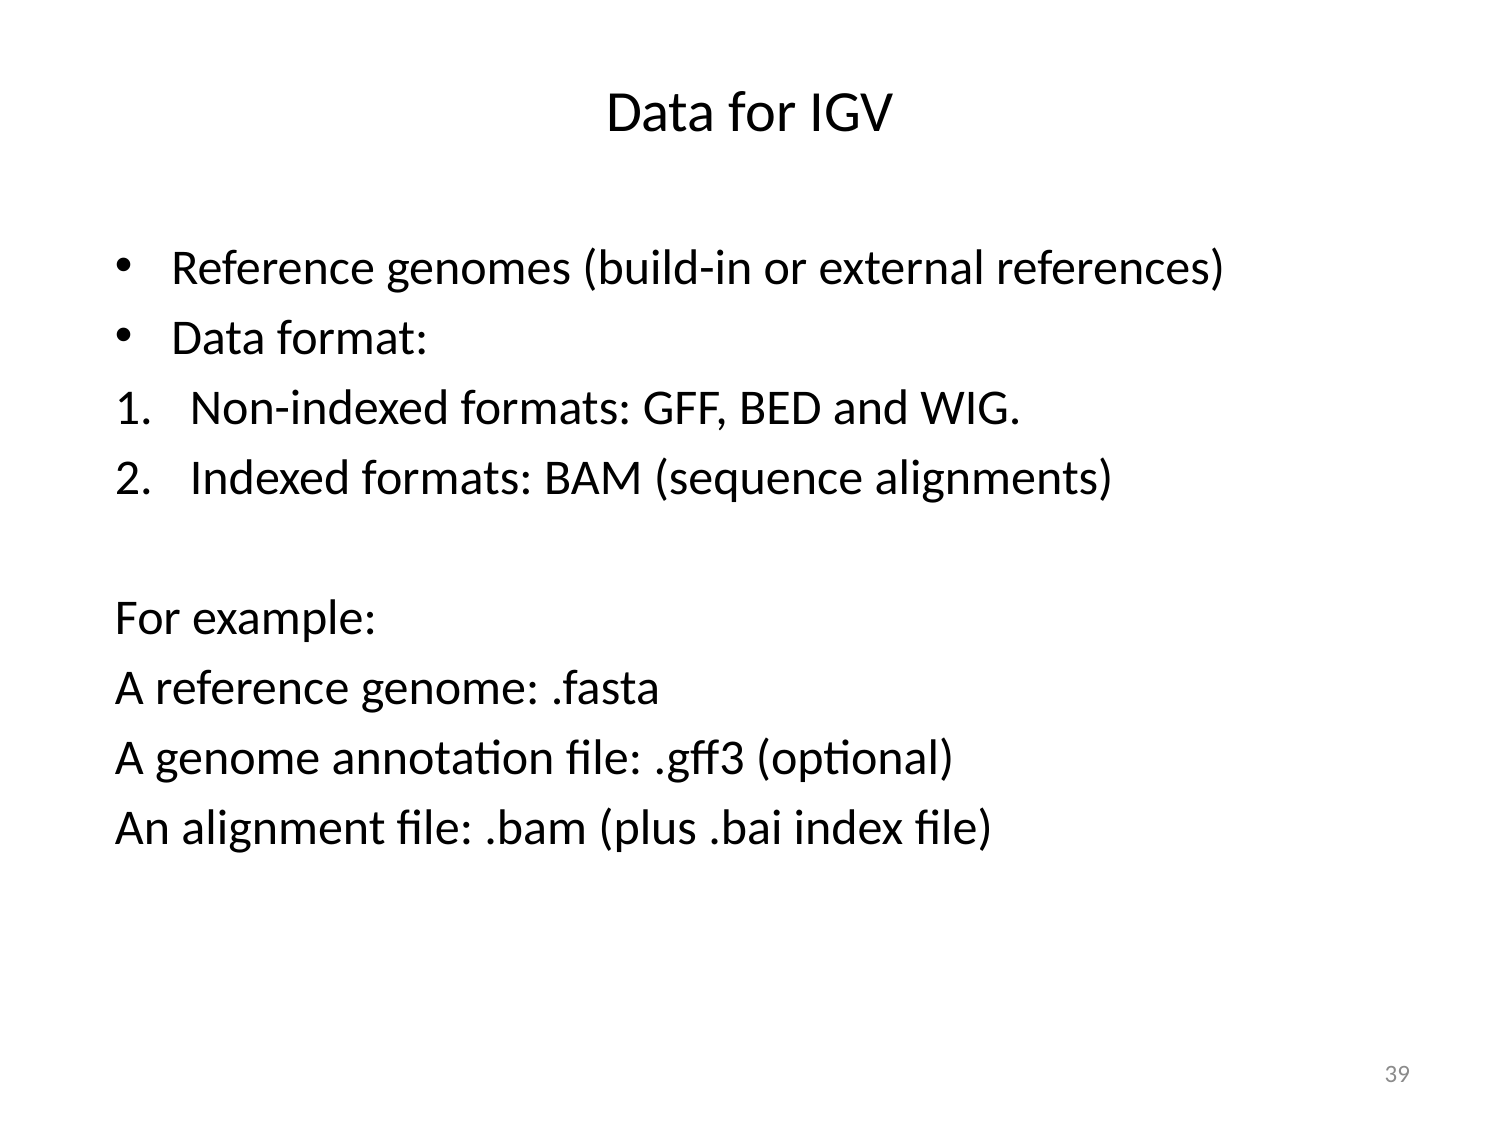

# Data for IGV
Reference genomes (build-in or external references)
Data format:
Non-indexed formats: GFF, BED and WIG.
Indexed formats: BAM (sequence alignments)

For example:
A reference genome: .fasta
A genome annotation file: .gff3 (optional)
An alignment file: .bam (plus .bai index file)
39